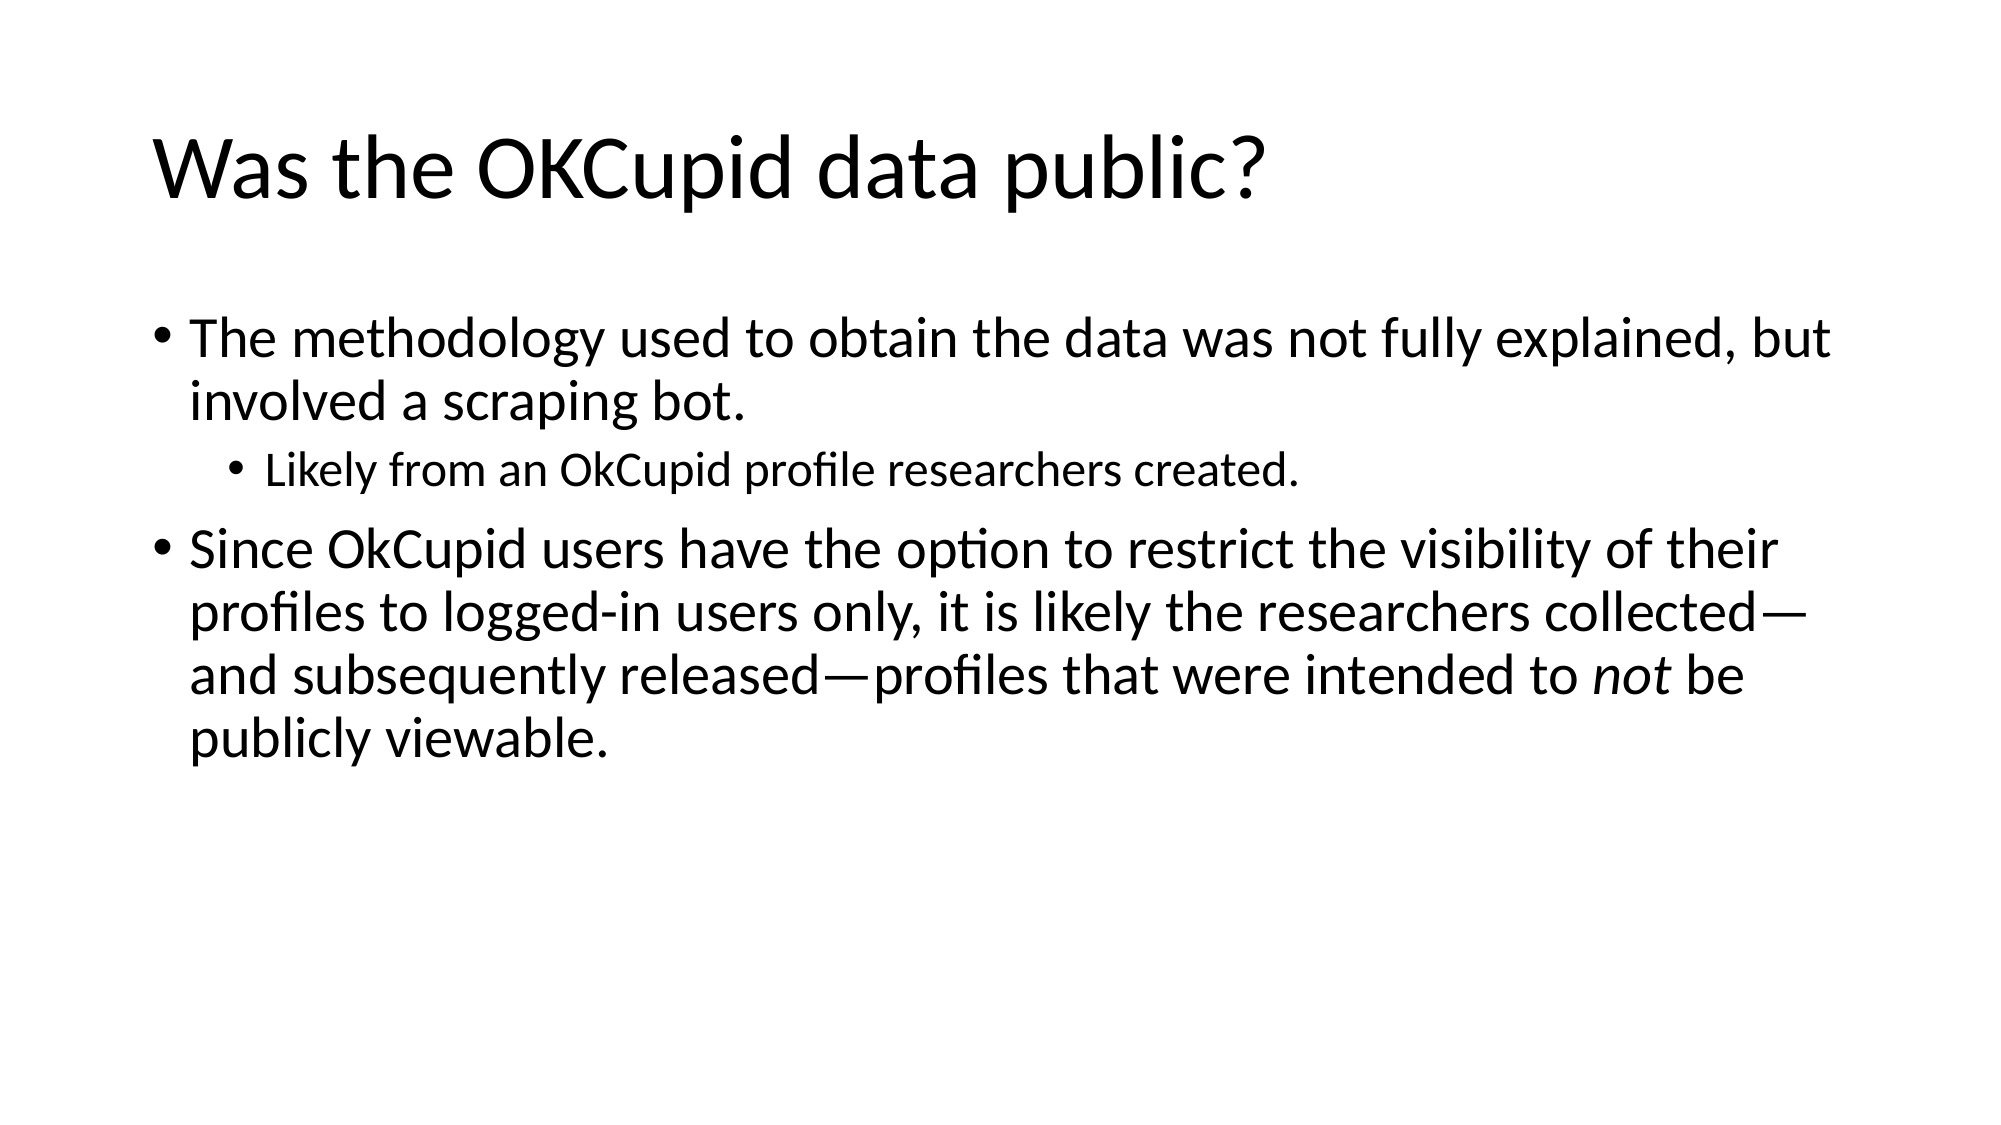

# Was the OKCupid data public?
The methodology used to obtain the data was not fully explained, but involved a scraping bot.
Likely from an OkCupid profile researchers created.
Since OkCupid users have the option to restrict the visibility of their profiles to logged-in users only, it is likely the researchers collected—and subsequently released—profiles that were intended to not be publicly viewable.